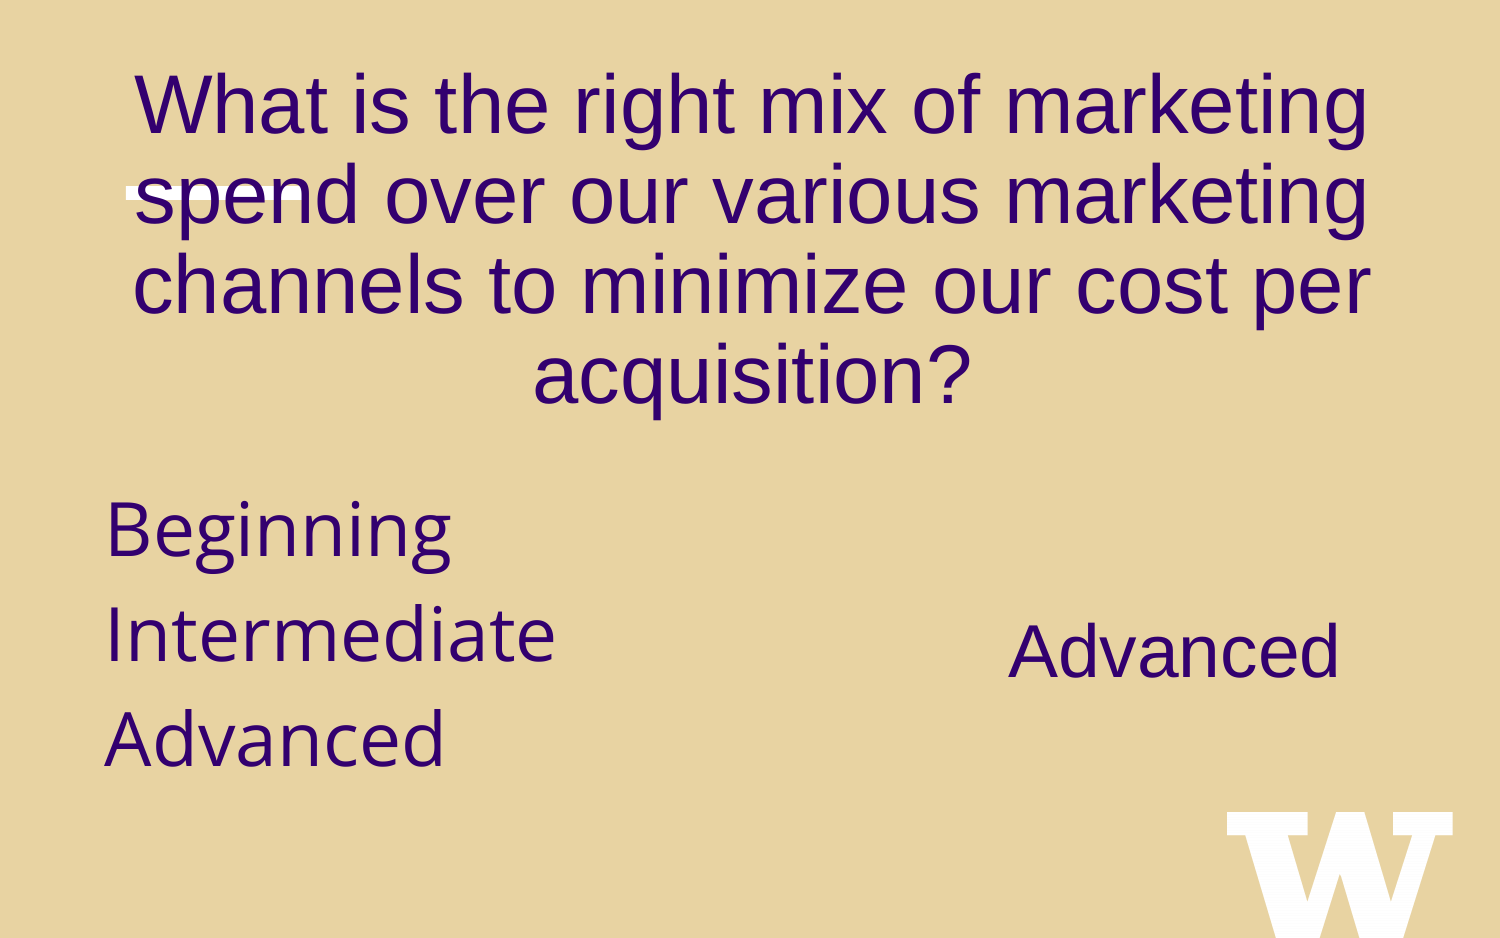

What is the right mix of marketing spend over our various marketing channels to minimize our cost per acquisition?
Beginning
Intermediate
Advanced

Advanced